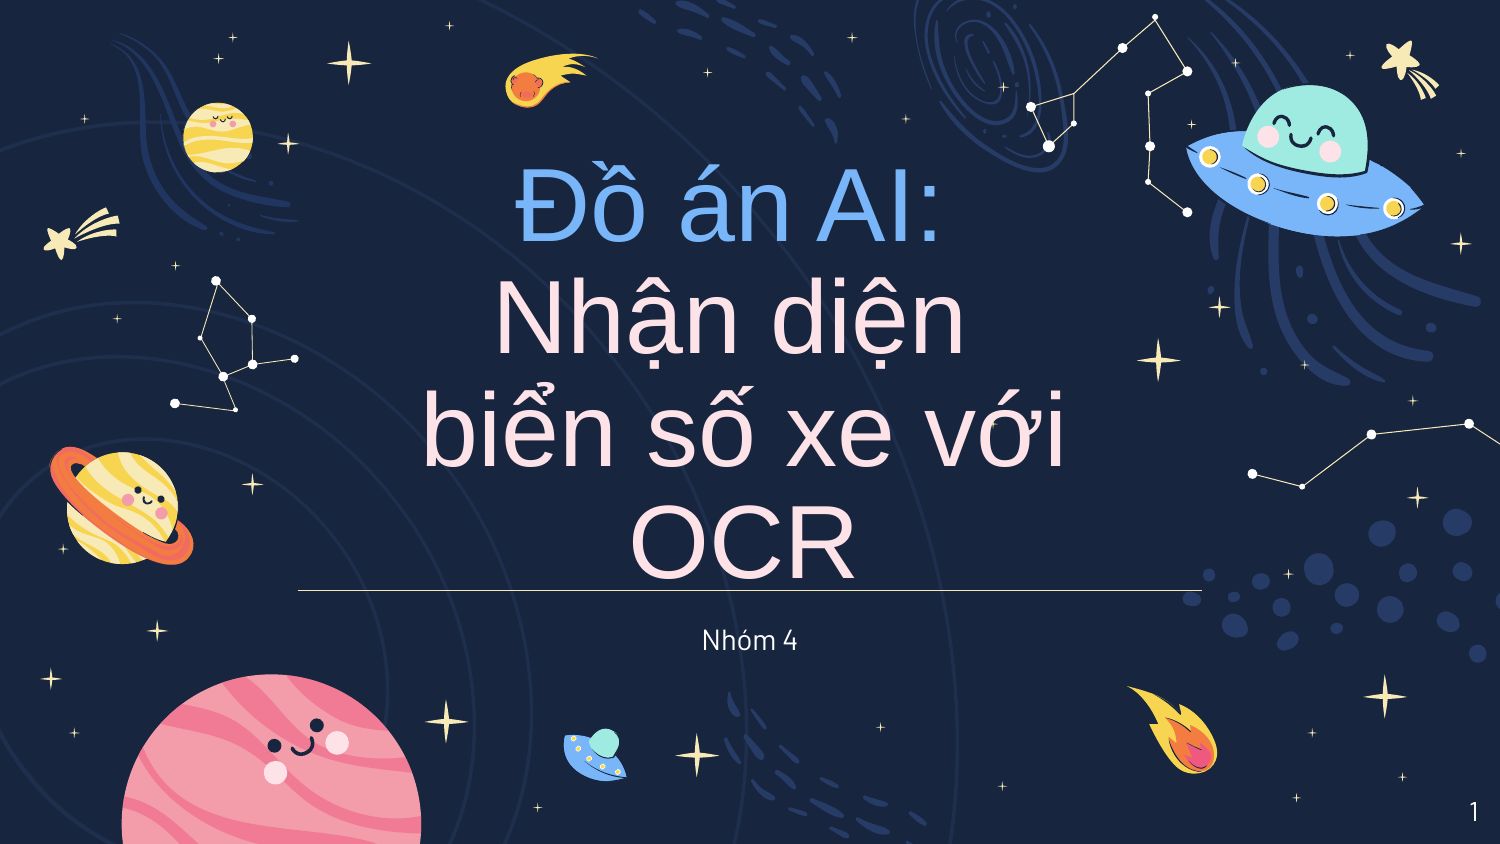

# Đồ án AI: Nhận diện biển số xe với OCR

Nhóm 4

1